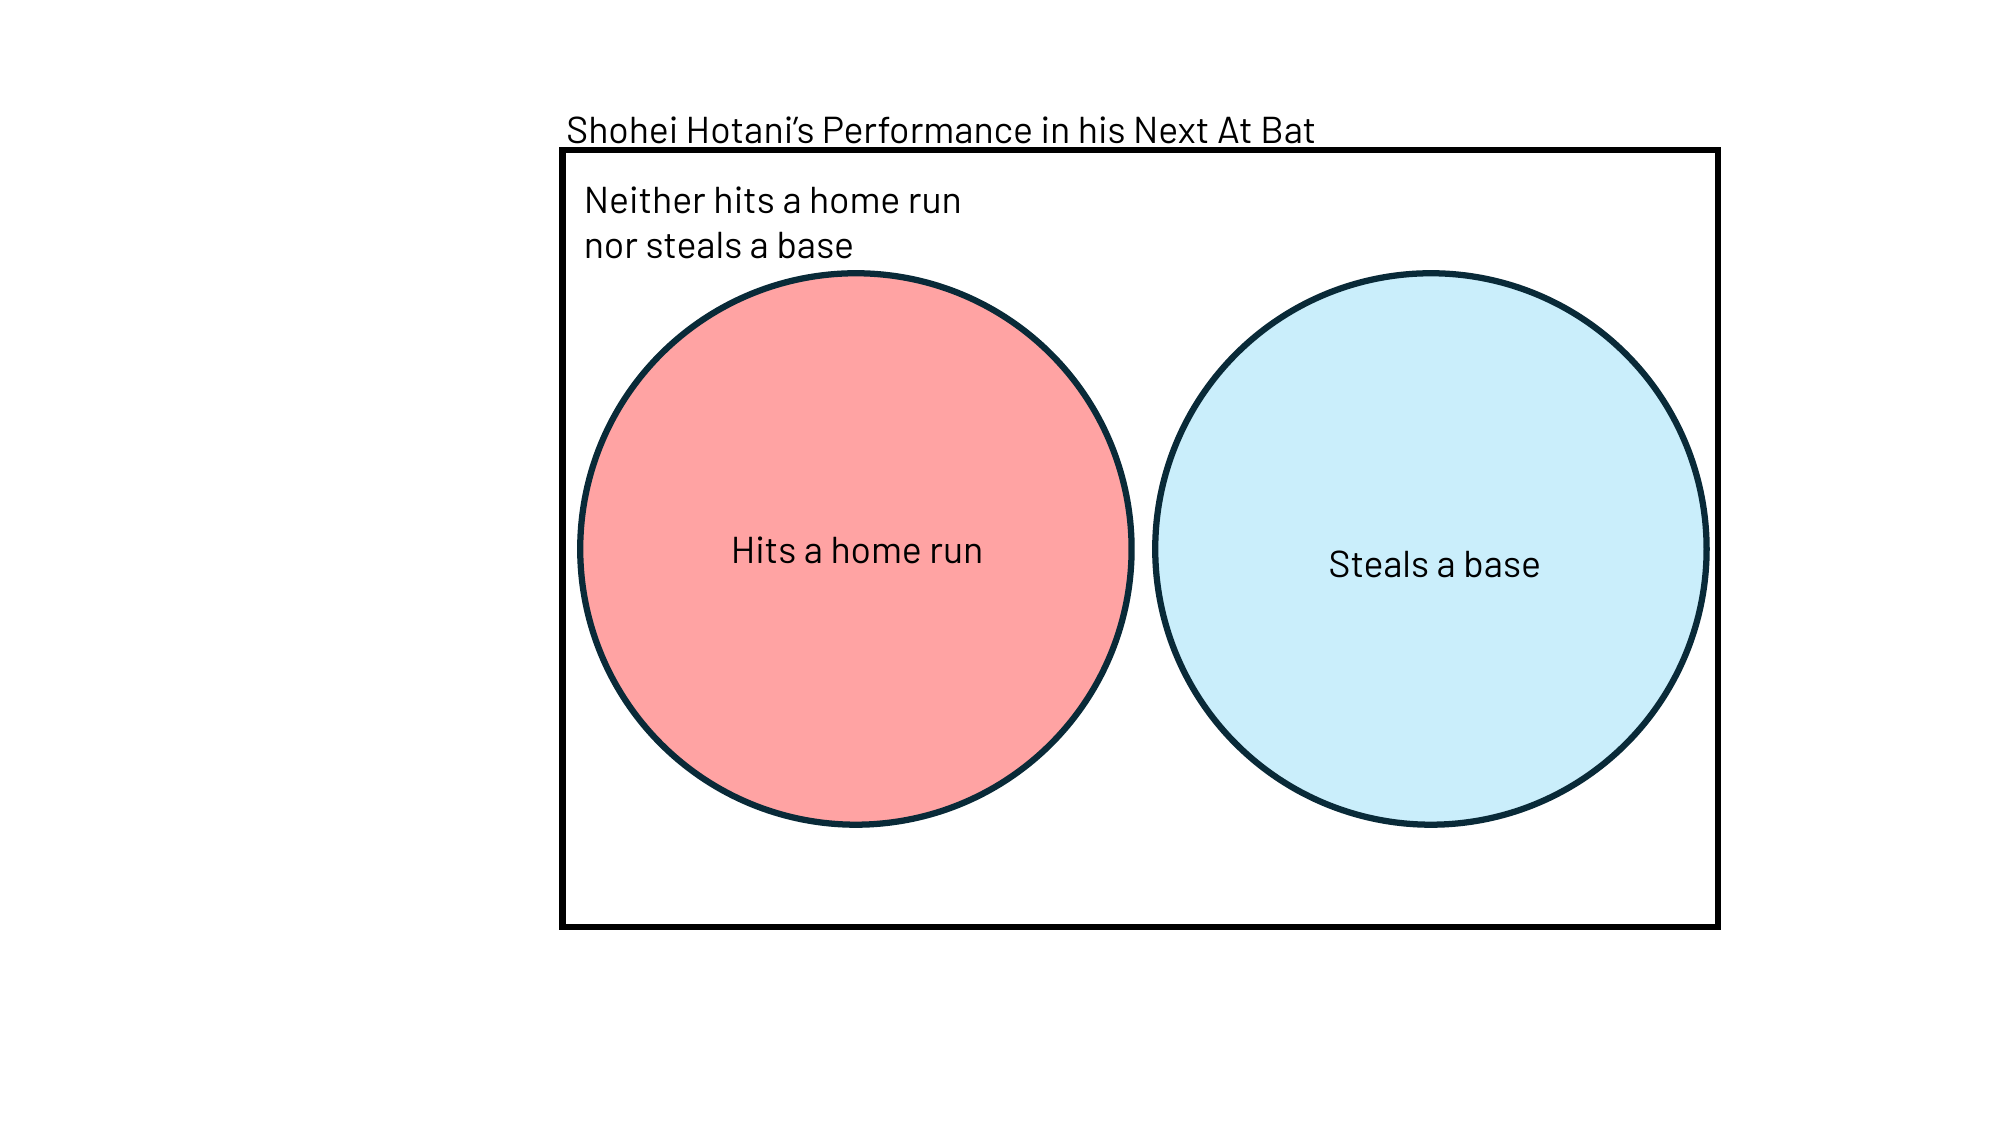

Shohei Hotani’s Performance in his Next At Bat

Neither hits a home run
nor steals a base

Hits a home run
Steals a base